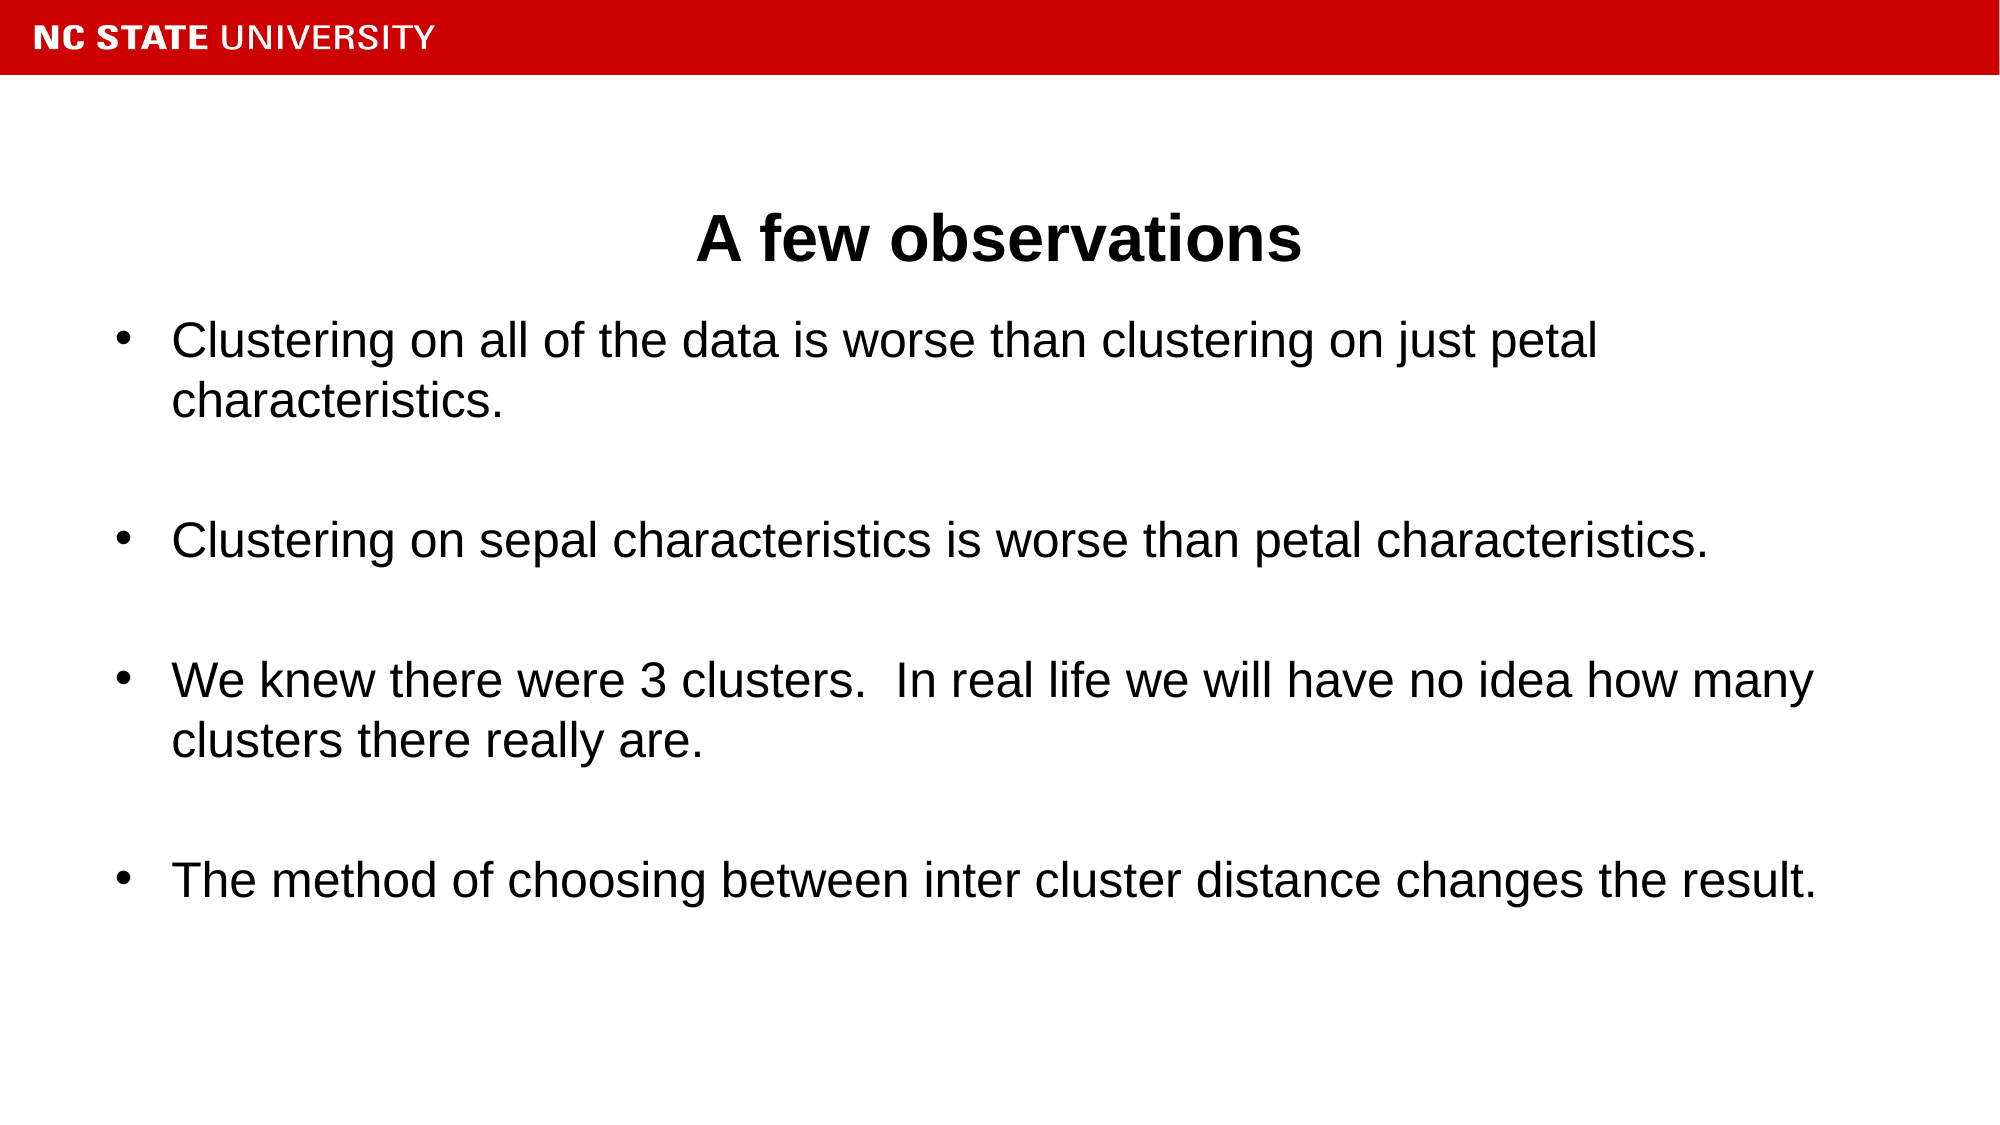

# A few observations
Clustering on all of the data is worse than clustering on just petal characteristics.

Clustering on sepal characteristics is worse than petal characteristics.

We knew there were 3 clusters.  In real life we will have no idea how many clusters there really are.

The method of choosing between inter cluster distance changes the result.